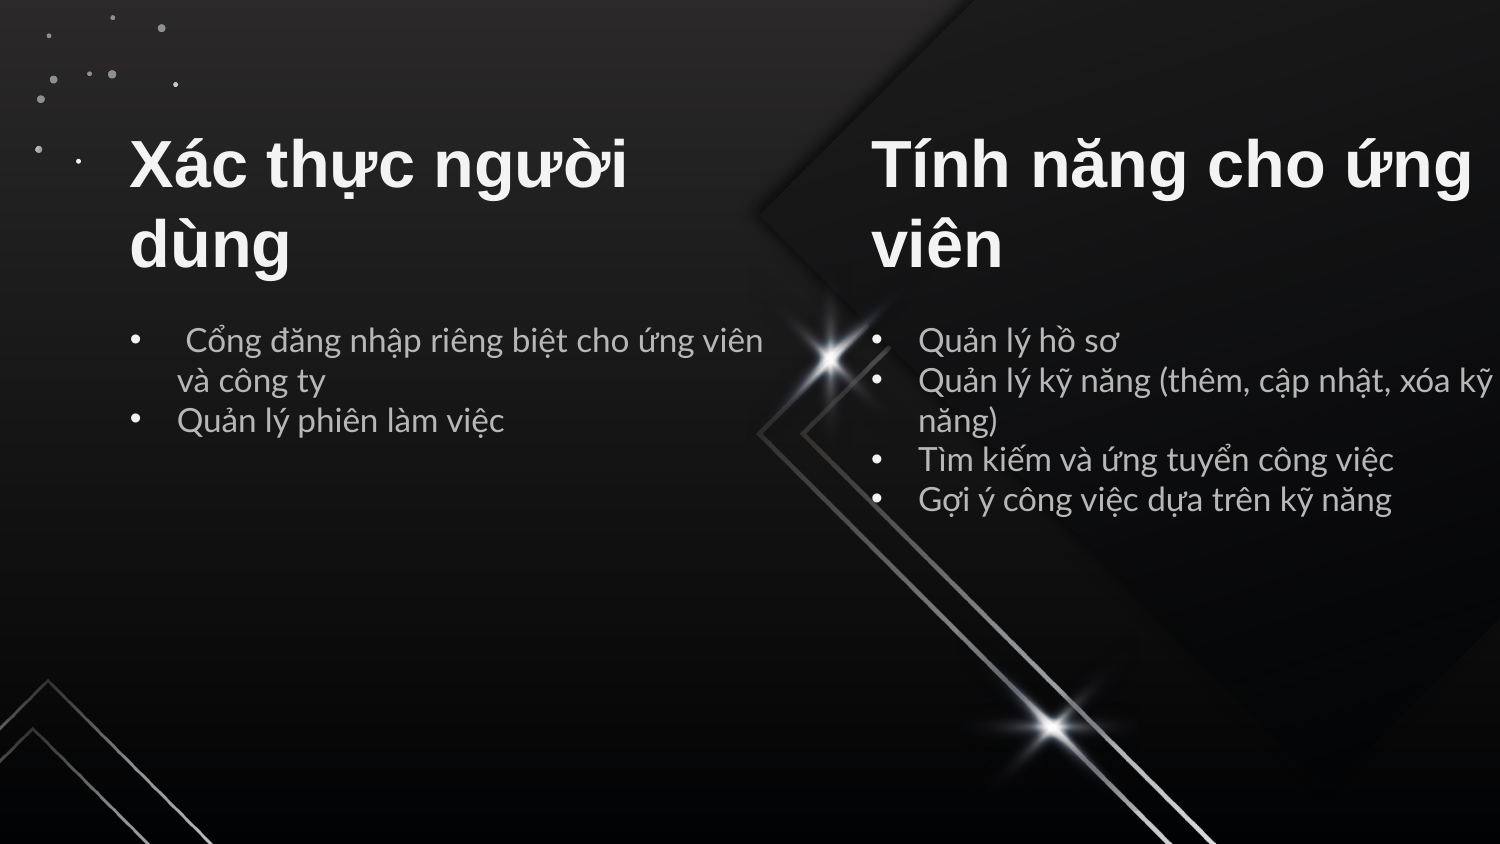

# Xác thực người dùng
Tính năng cho ứng viên
 Cổng đăng nhập riêng biệt cho ứng viên và công ty
Quản lý phiên làm việc
Quản lý hồ sơ
Quản lý kỹ năng (thêm, cập nhật, xóa kỹ năng)
Tìm kiếm và ứng tuyển công việc
Gợi ý công việc dựa trên kỹ năng